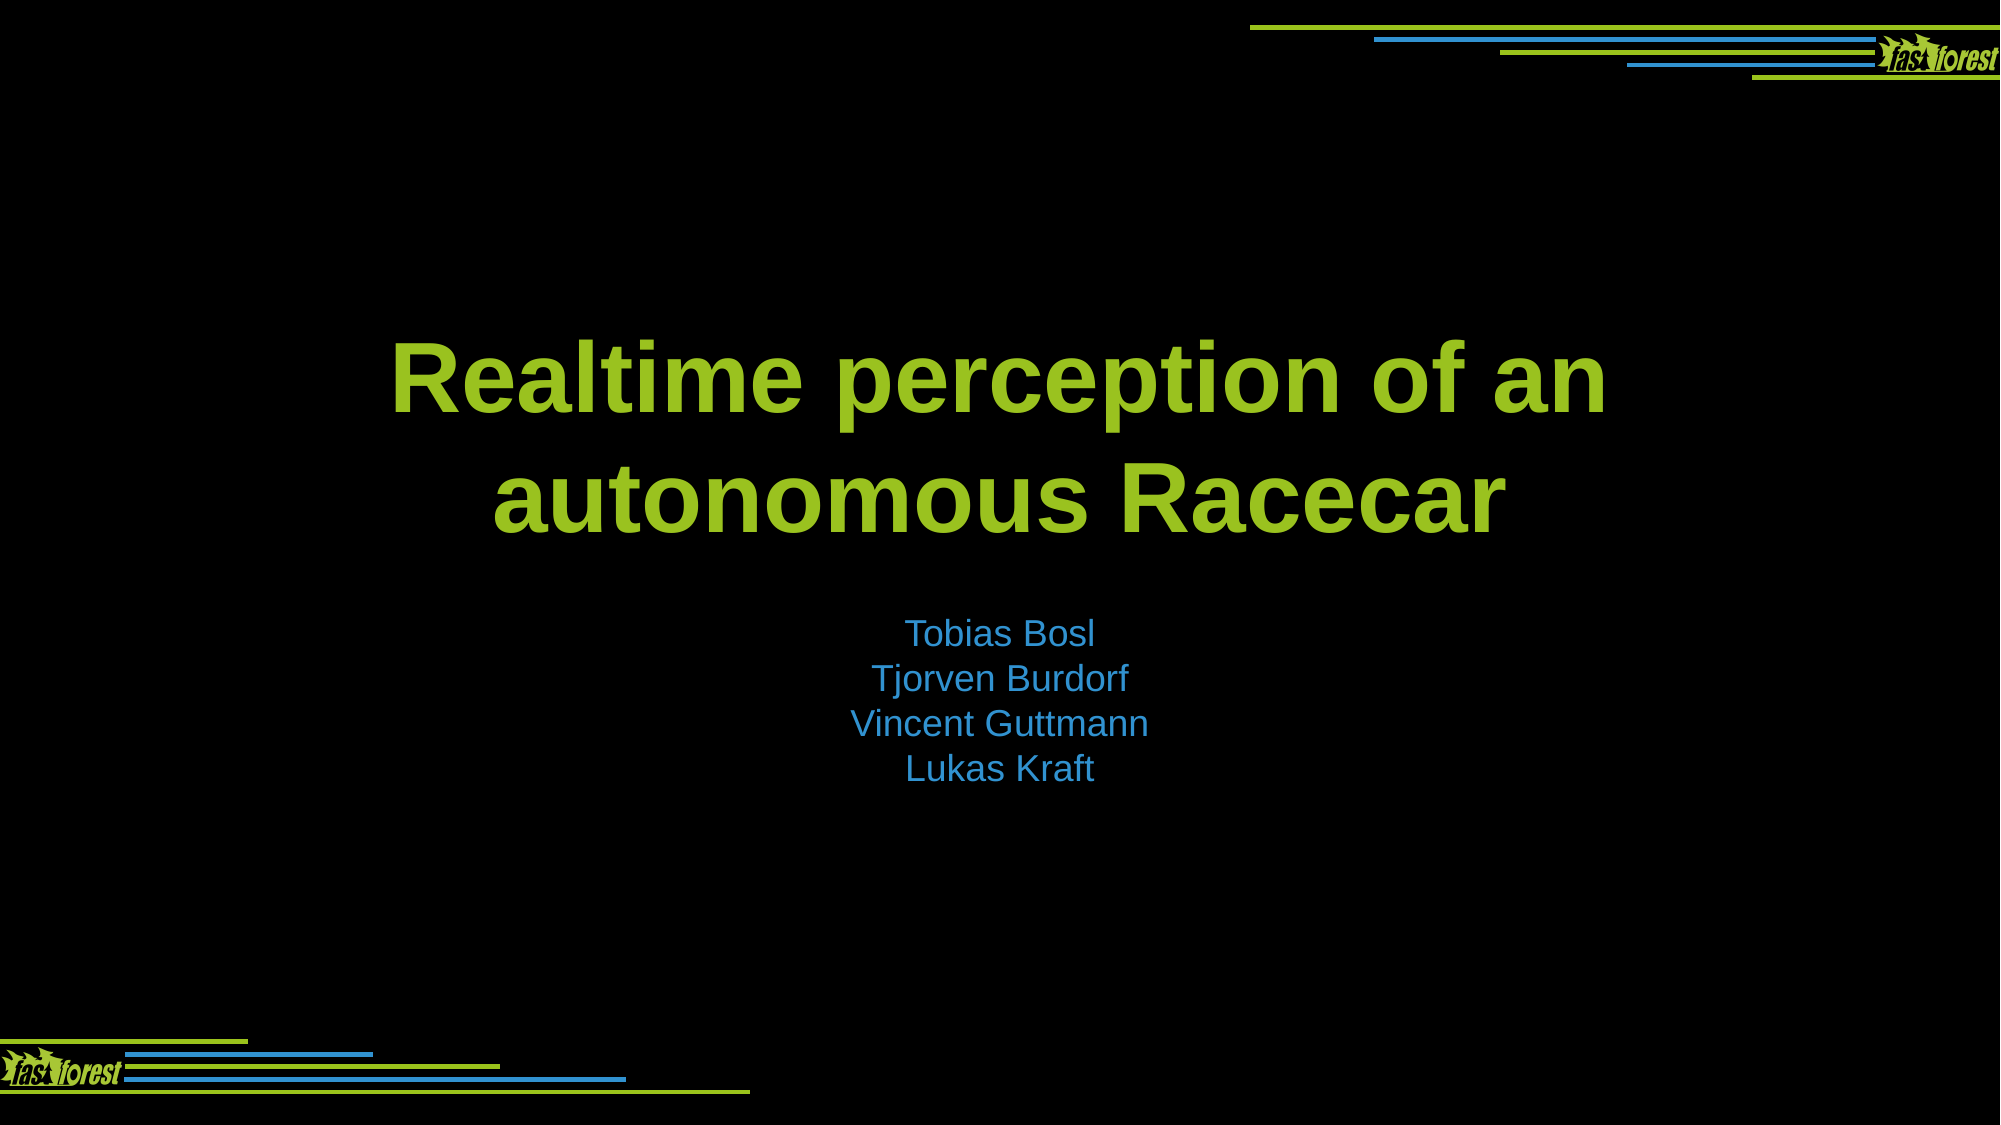

Realtime perception of an autonomous Racecar
Tobias Bosl
Tjorven Burdorf
Vincent Guttmann
Lukas Kraft